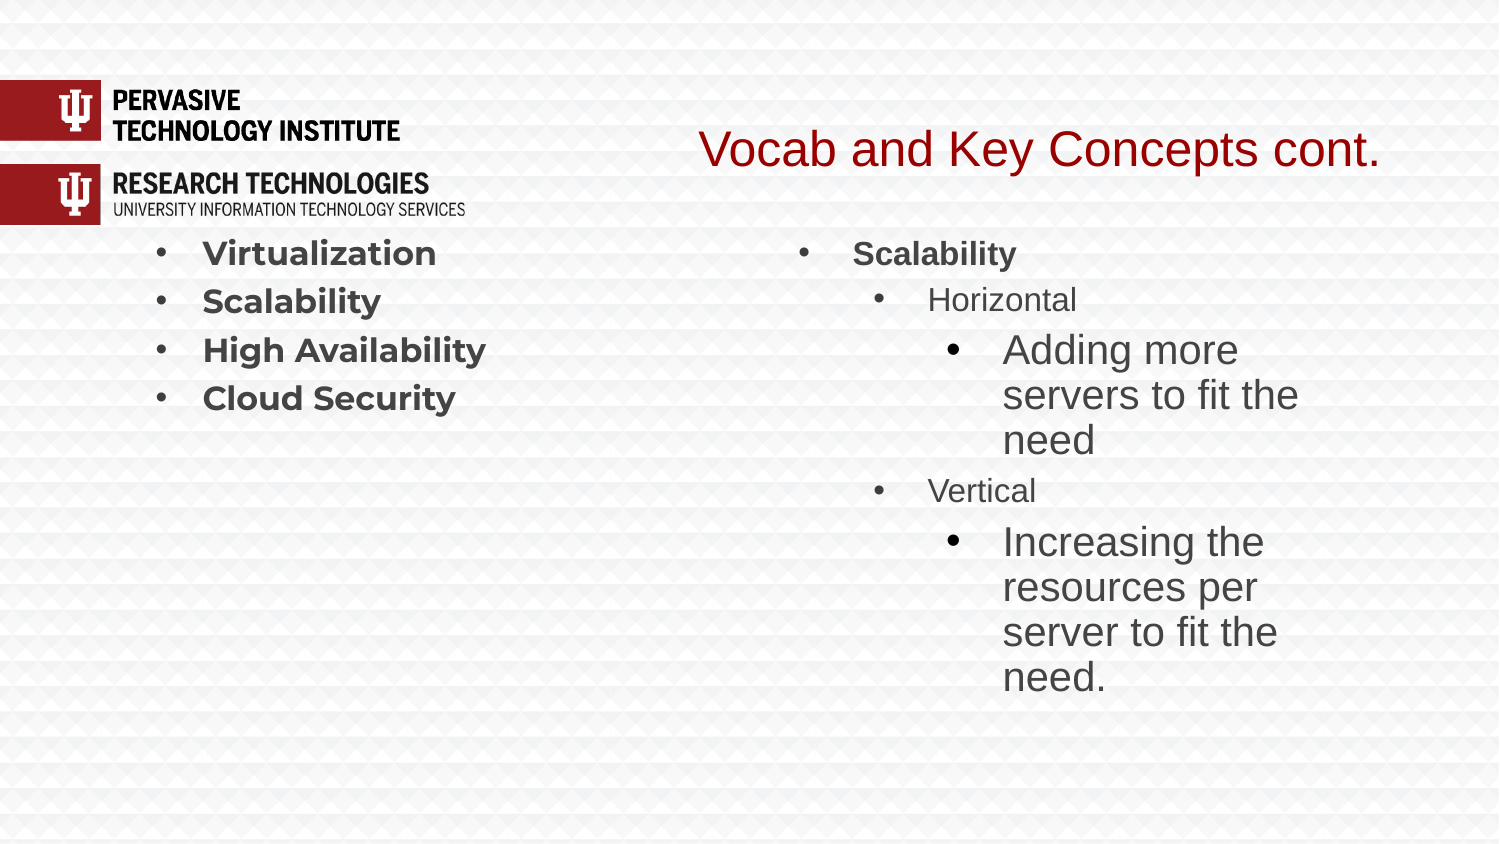

# Vocab and Key Concepts cont.
Scalability
Horizontal
Adding more servers to fit the need
Vertical
Increasing the resources per server to fit the need.

Virtualization
Scalability
High Availability
Cloud Security